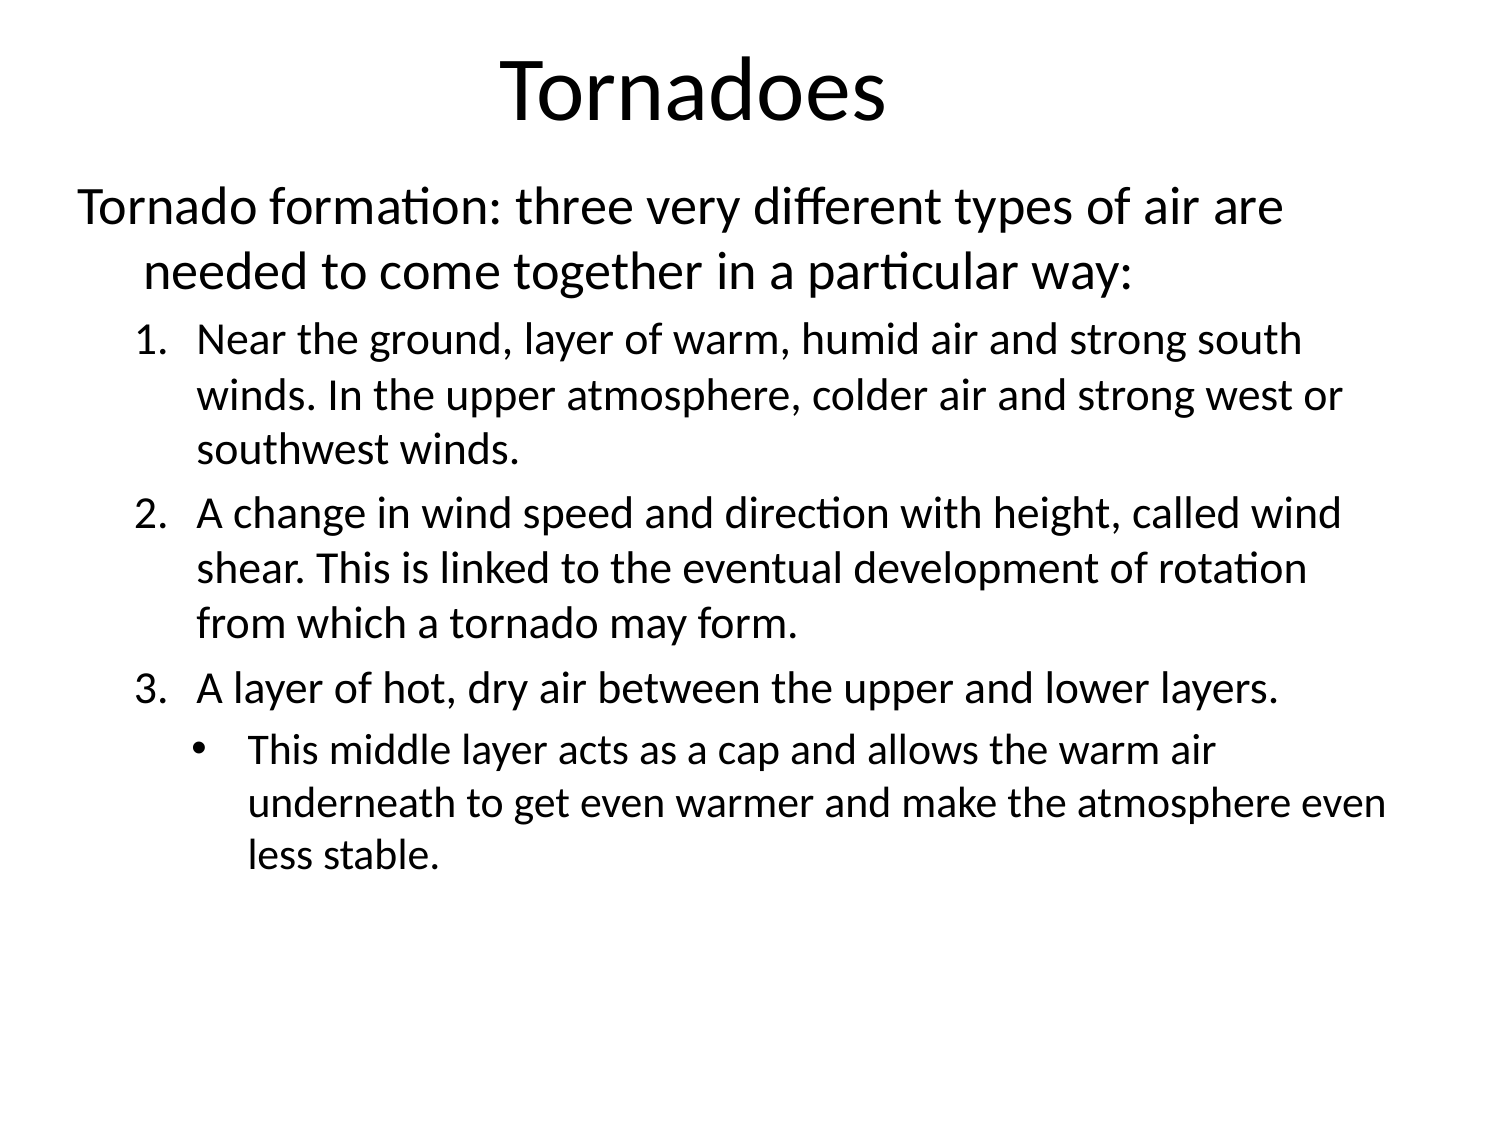

# Tornadoes
Tornado formation: three very different types of air are needed to come together in a particular way:
Near the ground, layer of warm, humid air and strong south winds. In the upper atmosphere, colder air and strong west or southwest winds.
A change in wind speed and direction with height, called wind shear. This is linked to the eventual development of rotation from which a tornado may form.
A layer of hot, dry air between the upper and lower layers.
This middle layer acts as a cap and allows the warm air underneath to get even warmer and make the atmosphere even less stable.